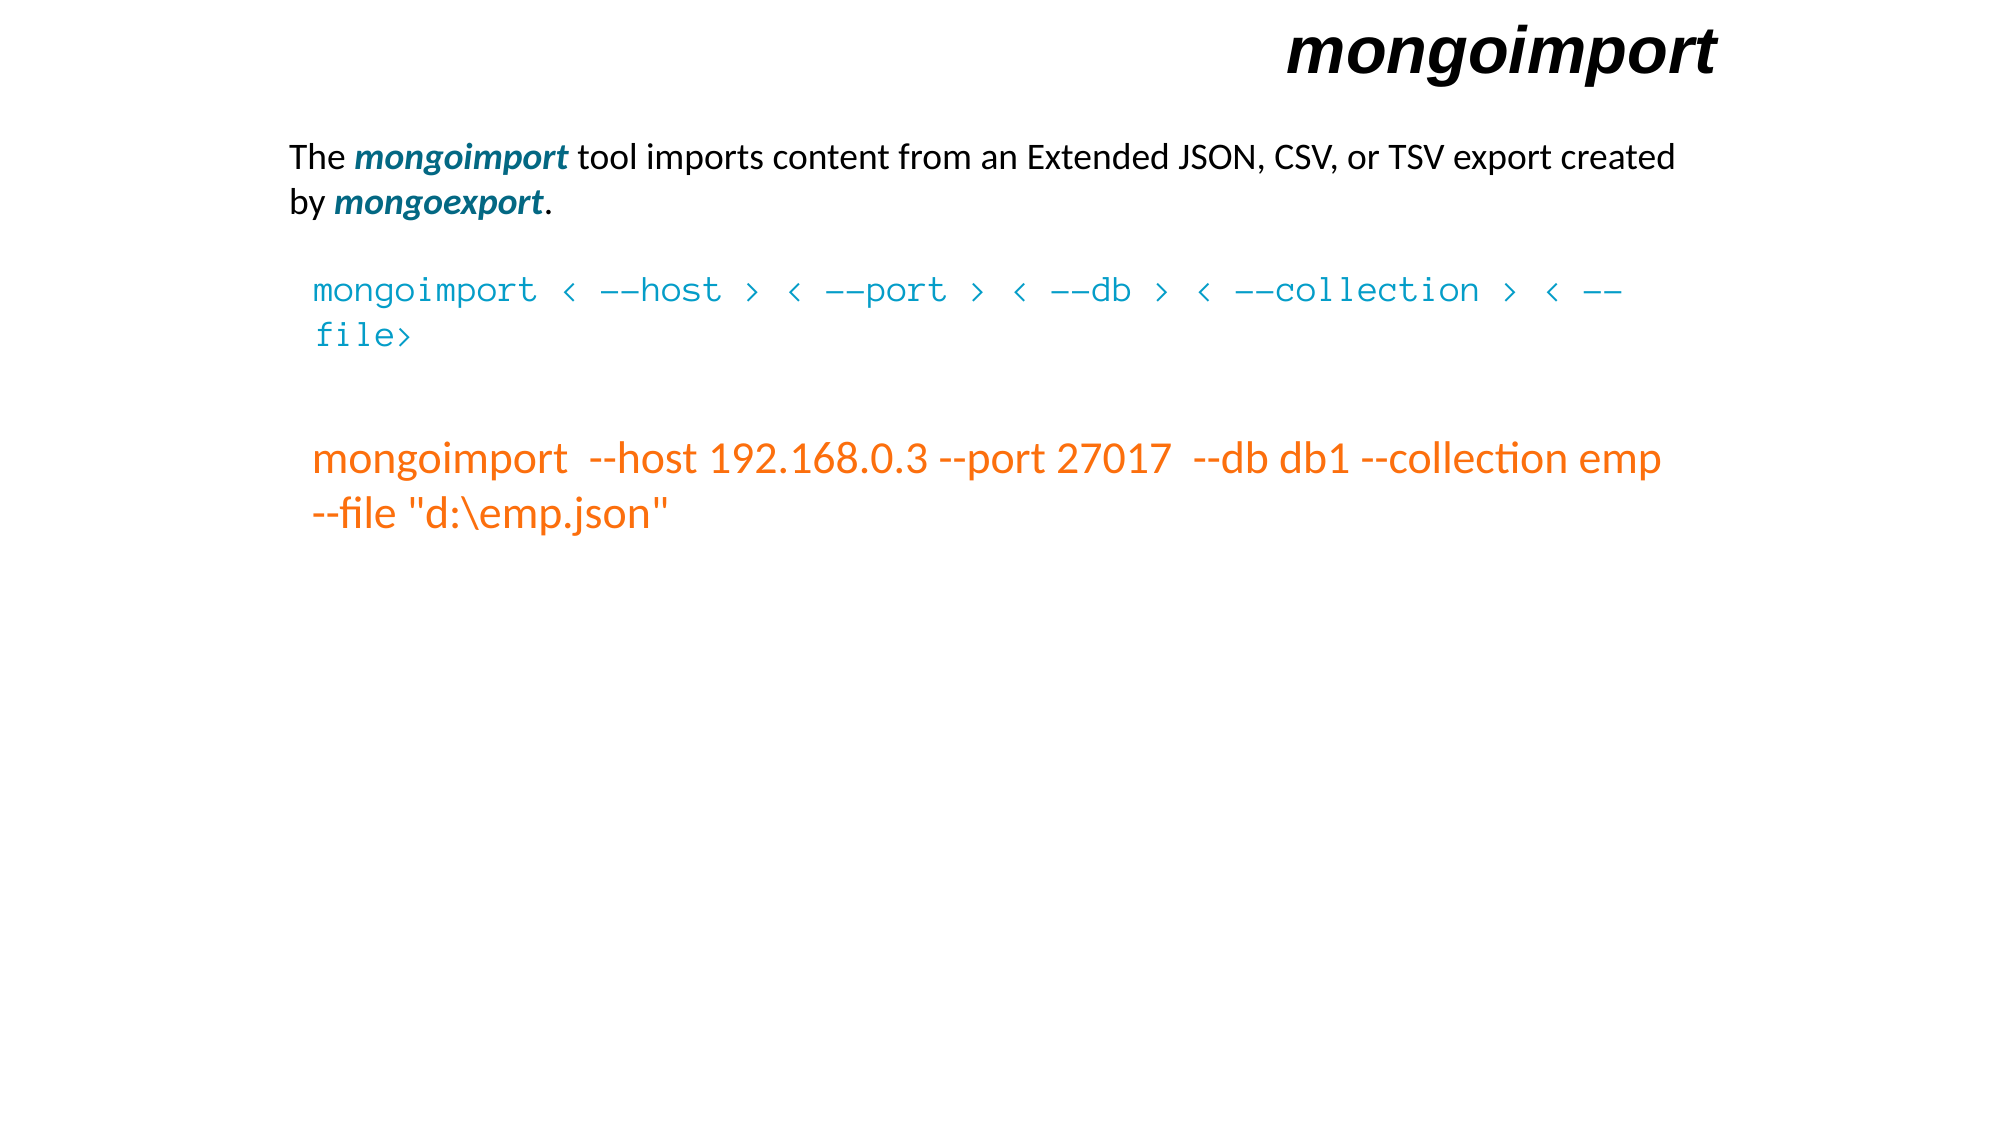

mongoimport
The mongoimport tool imports content from an Extended JSON, CSV, or TSV export created by mongoexport.
mongoimport < --host > < --port > < --db > < --collection > < --file>
mongoimport  --host 192.168.0.3 --port 27017  --db db1 --collection emp --file "d:\emp.json"